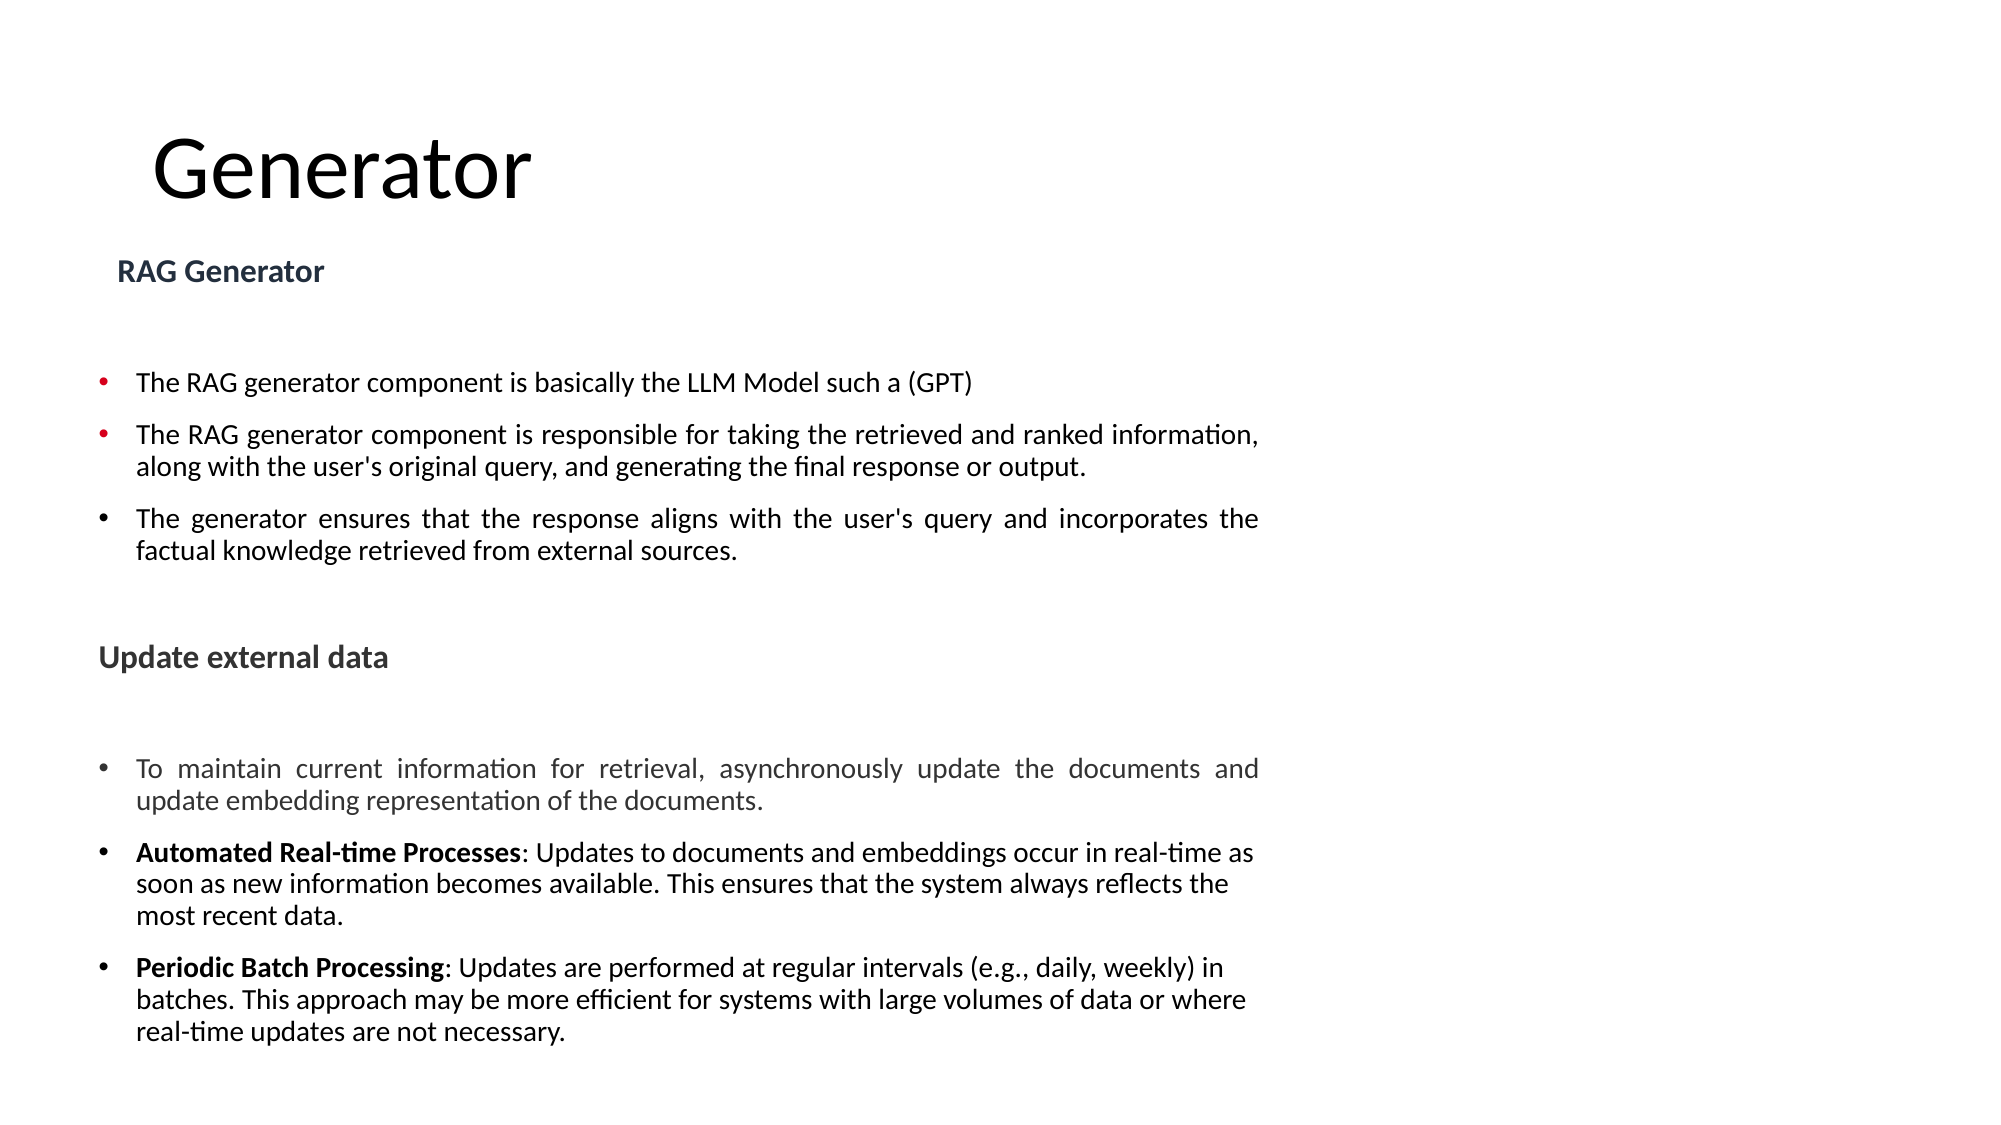

# Generator

RAG Generator

The RAG generator component is basically the LLM Model such a (GPT)
The RAG generator component is responsible for taking the retrieved and ranked information, along with the user's original query, and generating the final response or output.
The generator ensures that the response aligns with the user's query and incorporates the factual knowledge retrieved from external sources.

Update external data

To maintain current information for retrieval, asynchronously update the documents and update embedding representation of the documents.
Automated Real-time Processes: Updates to documents and embeddings occur in real-time as soon as new information becomes available. This ensures that the system always reflects the most recent data.
Periodic Batch Processing: Updates are performed at regular intervals (e.g., daily, weekly) in batches. This approach may be more efficient for systems with large volumes of data or where real-time updates are not necessary.